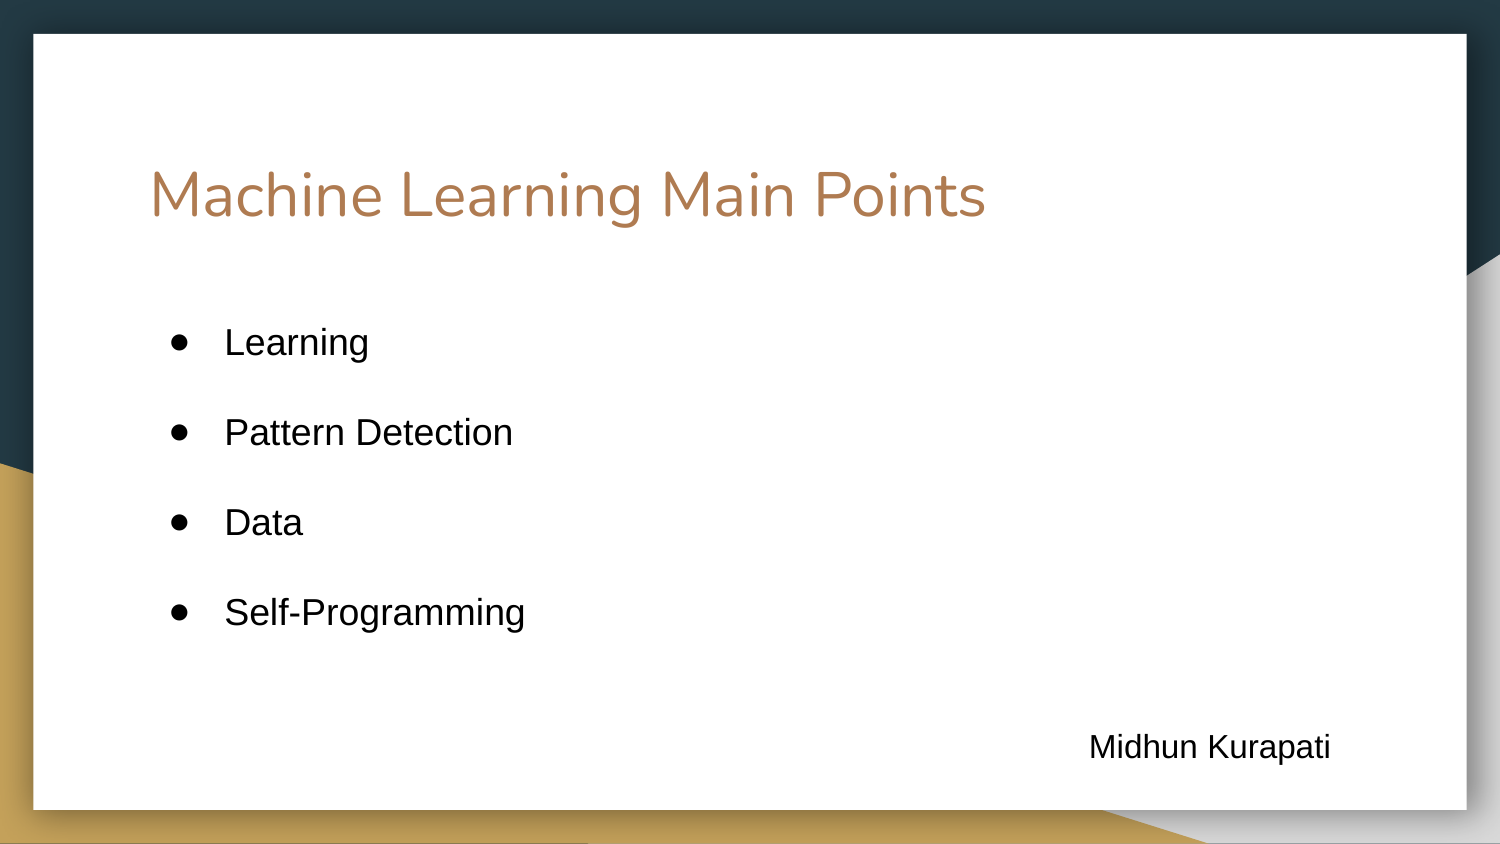

# Machine Learning Main Points
Learning
Pattern Detection
Data
Self-Programming
Midhun Kurapati